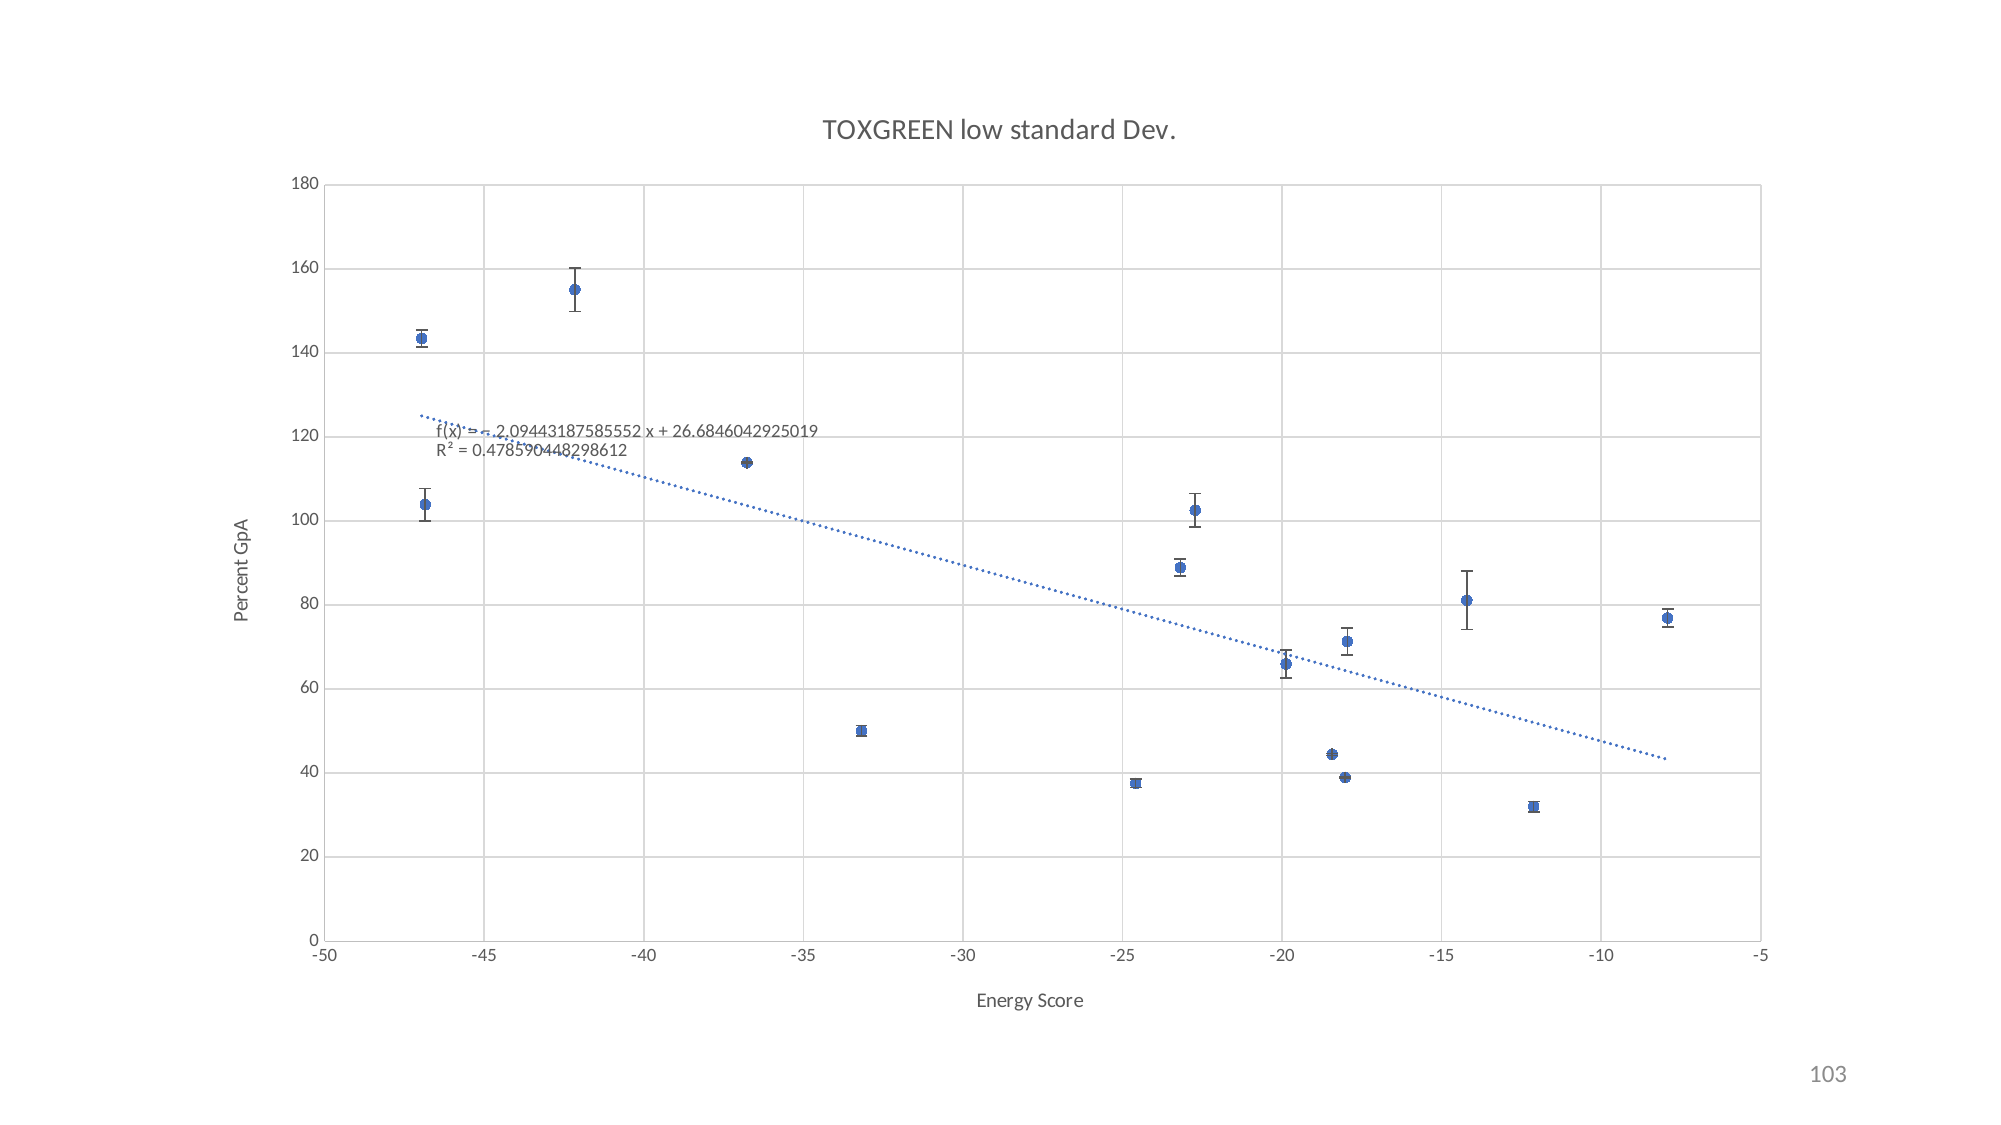

### Chart: TOXGREEN low standard Dev.

| Category |  |
|---|---|
103